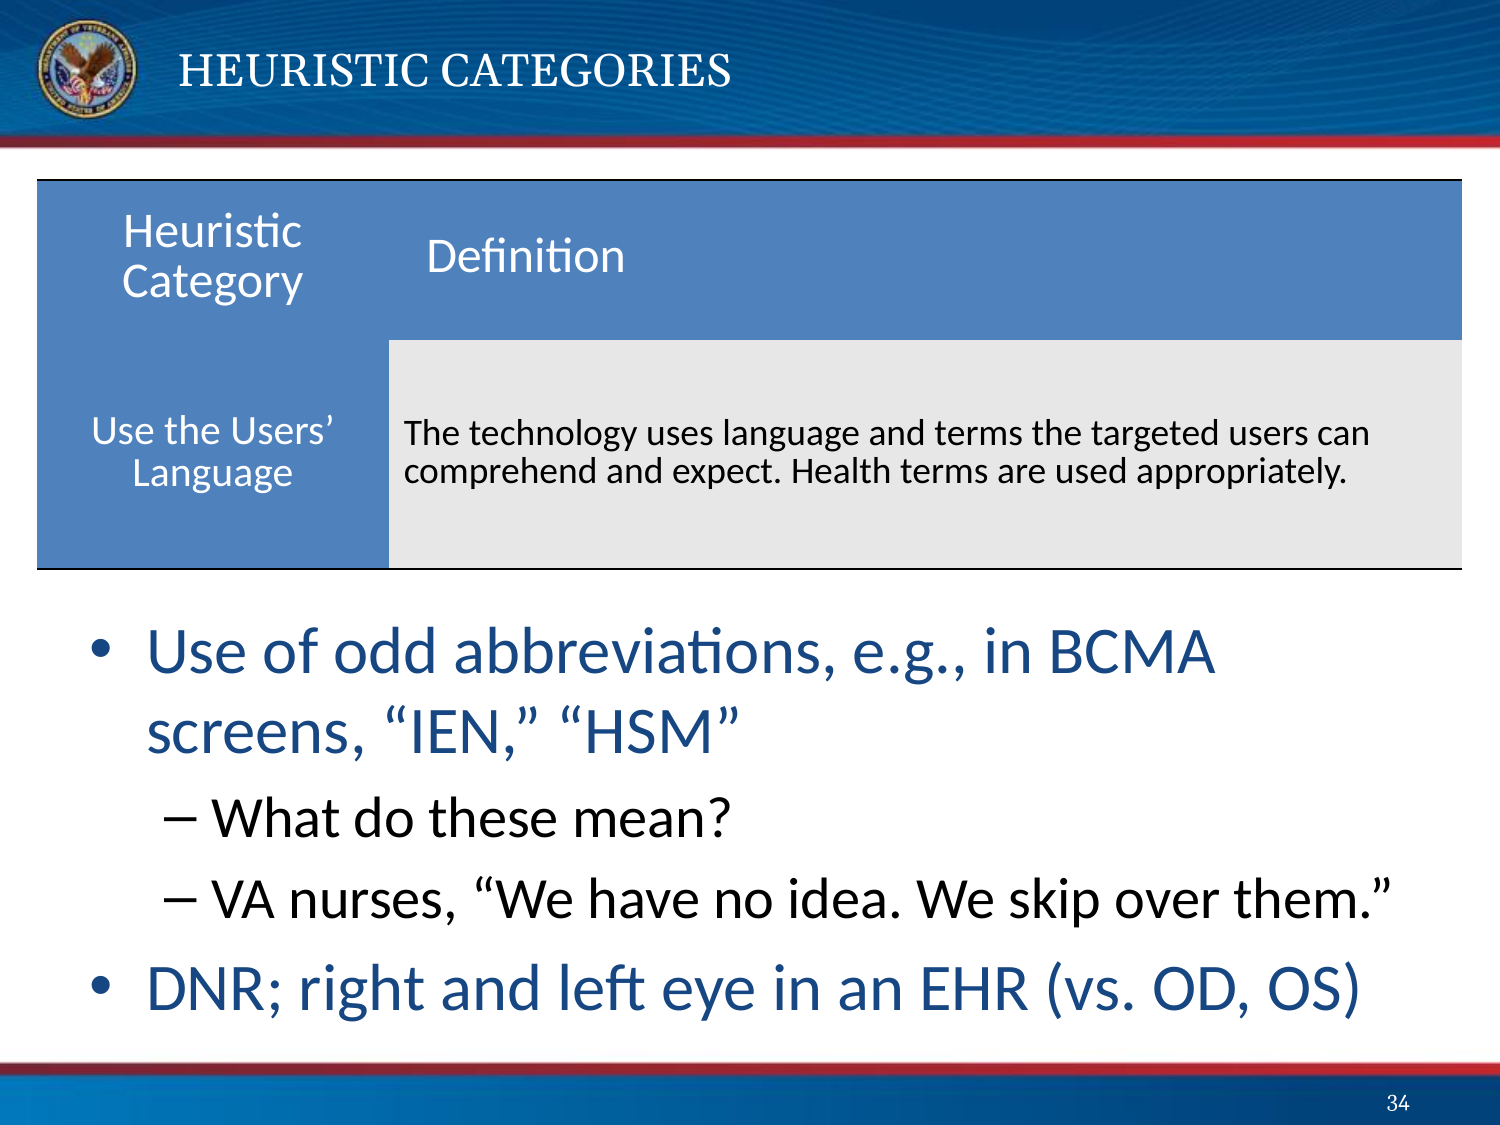

# Heuristic Categories
| Heuristic Category | Definition |
| --- | --- |
| Use the Users’ Language | The technology uses language and terms the targeted users can comprehend and expect. Health terms are used appropriately. |
Use of odd abbreviations, e.g., in BCMA screens, “IEN,” “HSM”
What do these mean?
VA nurses, “We have no idea. We skip over them.”
DNR; right and left eye in an EHR (vs. OD, OS)

34